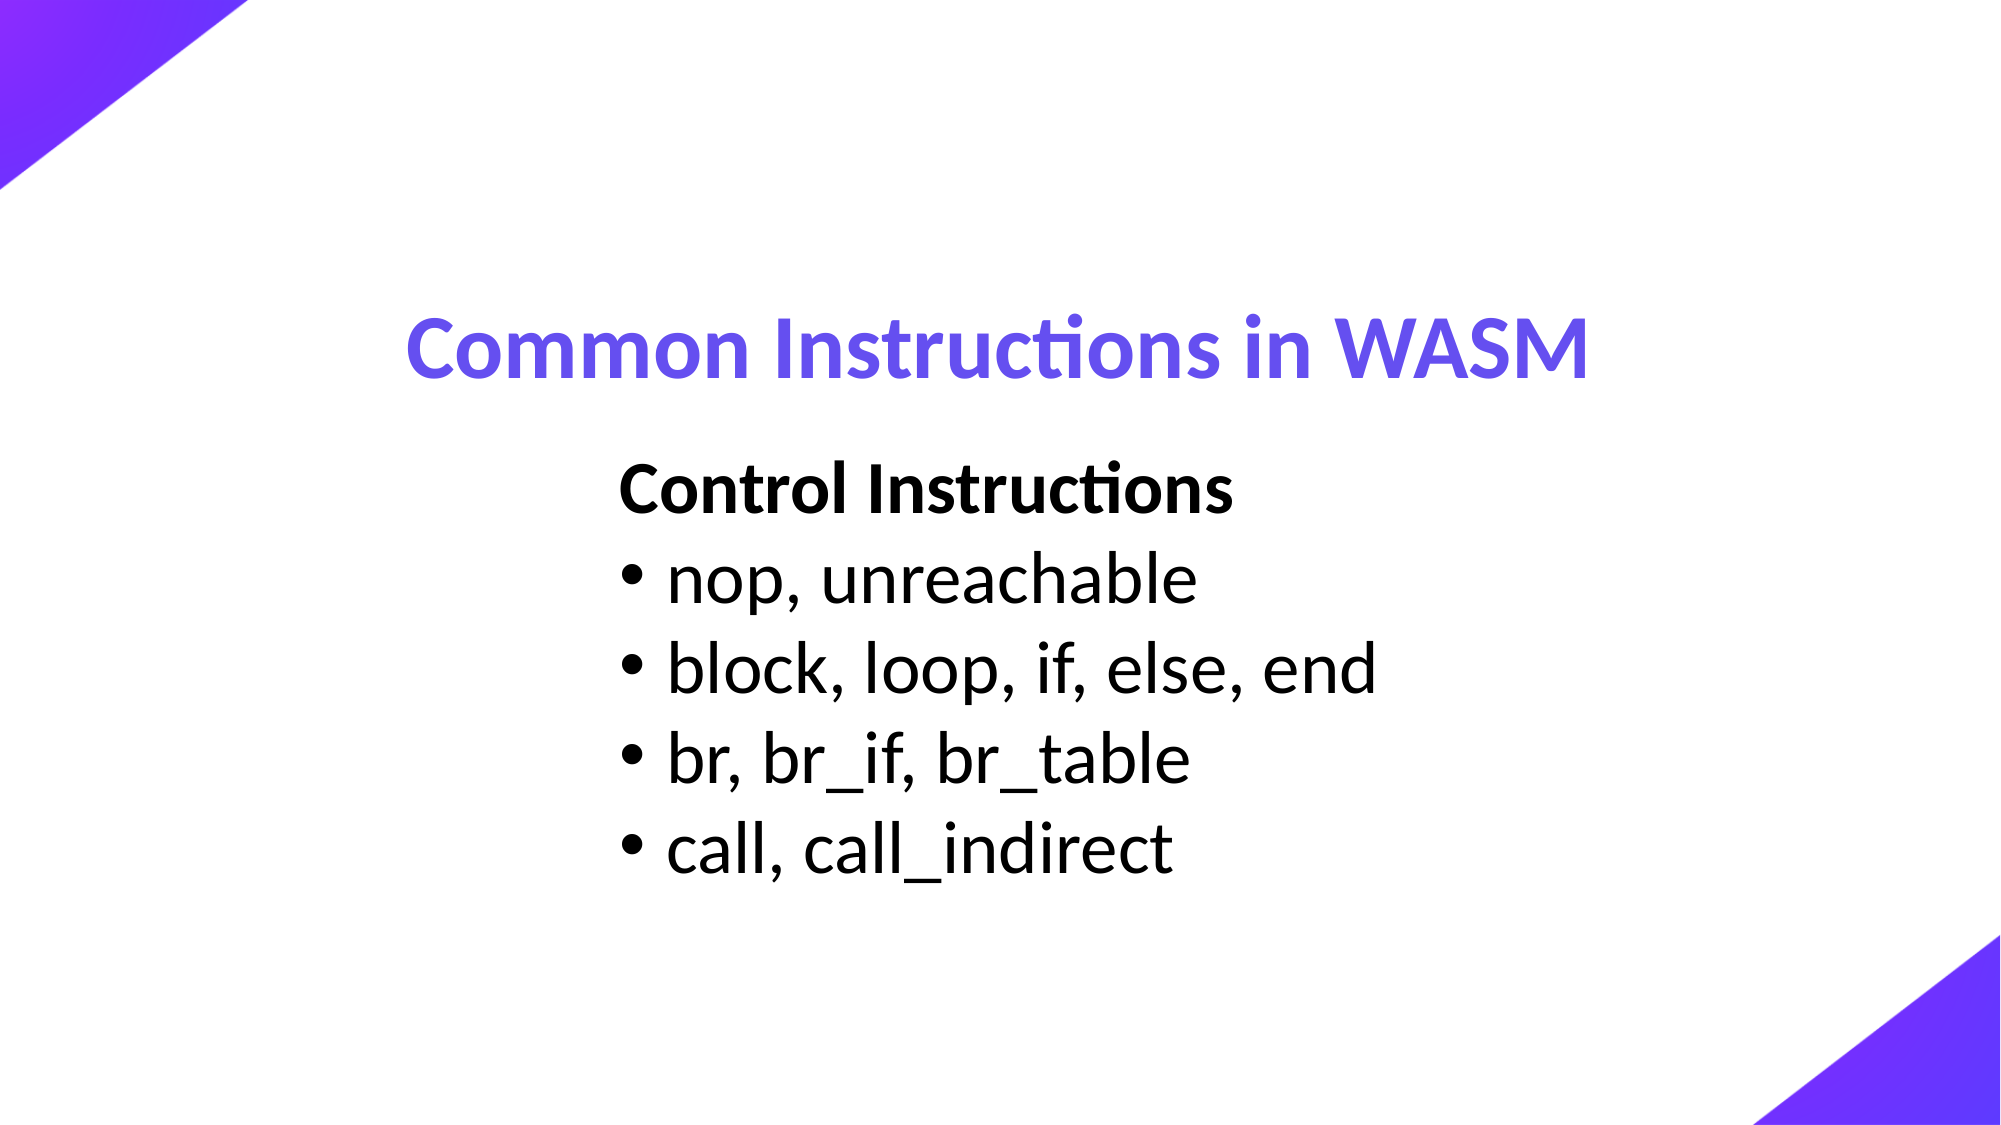

Common Instructions in WASM
Control Instructions
nop, unreachable
block, loop, if, else, end
br, br_if, br_table
call, call_indirect